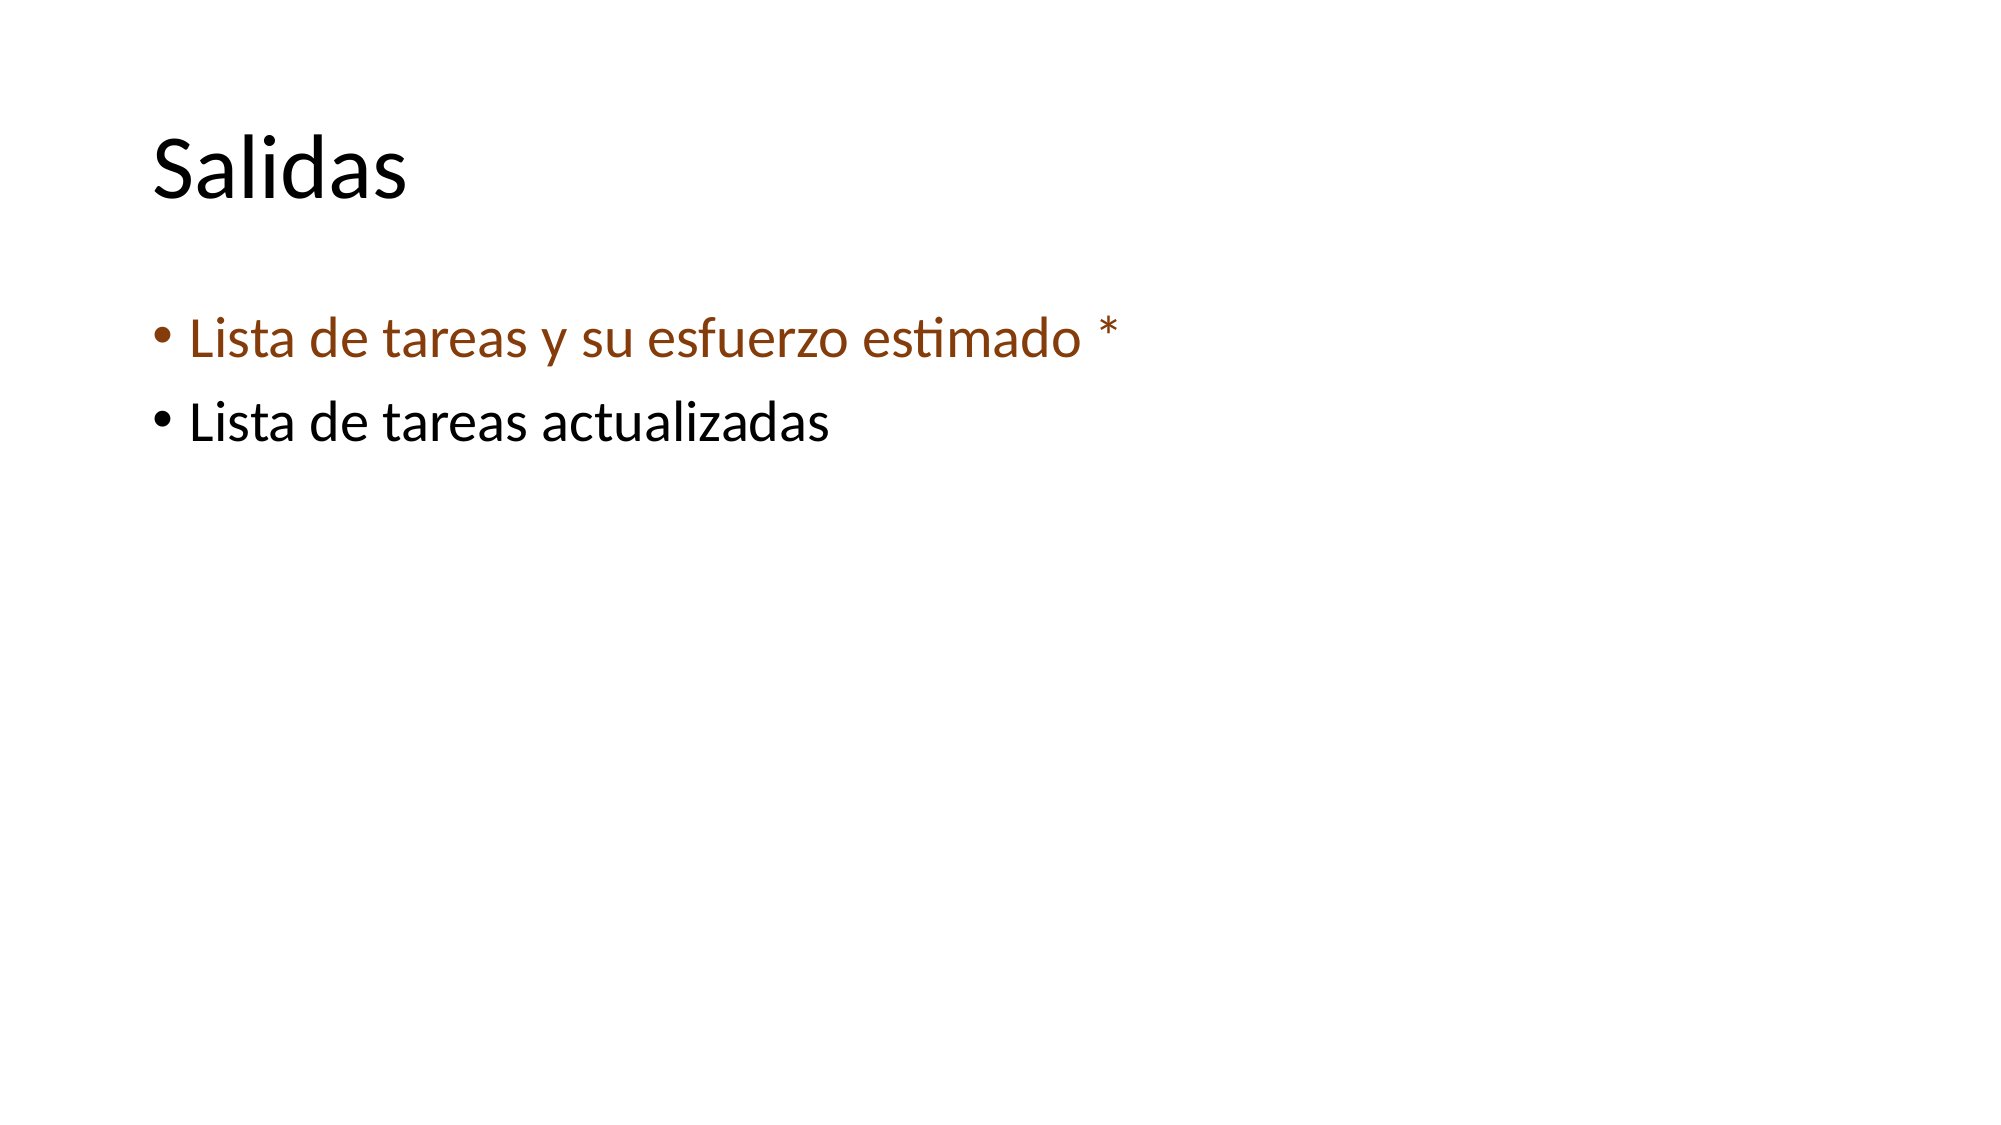

# Salidas
Lista de tareas y su esfuerzo estimado *
Lista de tareas actualizadas